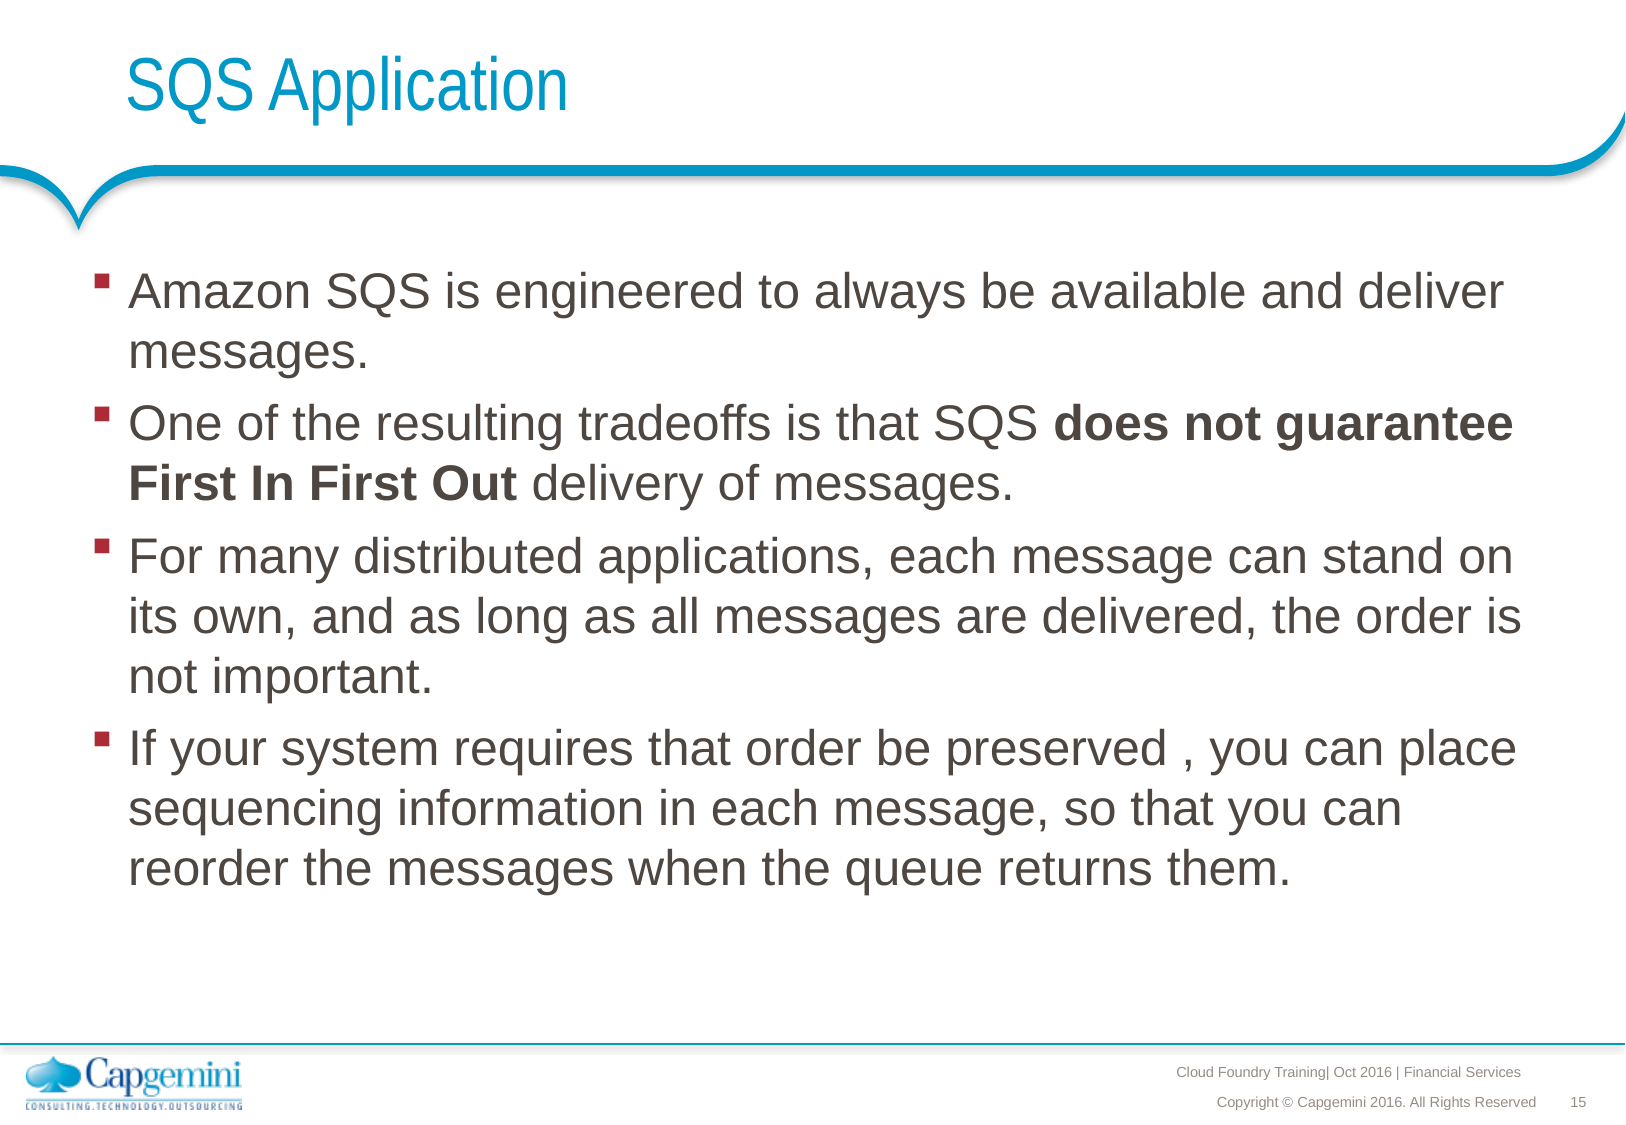

# SQS Application
Amazon SQS is engineered to always be available and deliver messages.
One of the resulting tradeoffs is that SQS does not guarantee First In First Out delivery of messages.
For many distributed applications, each message can stand on its own, and as long as all messages are delivered, the order is not important.
If your system requires that order be preserved , you can place sequencing information in each message, so that you can reorder the messages when the queue returns them.